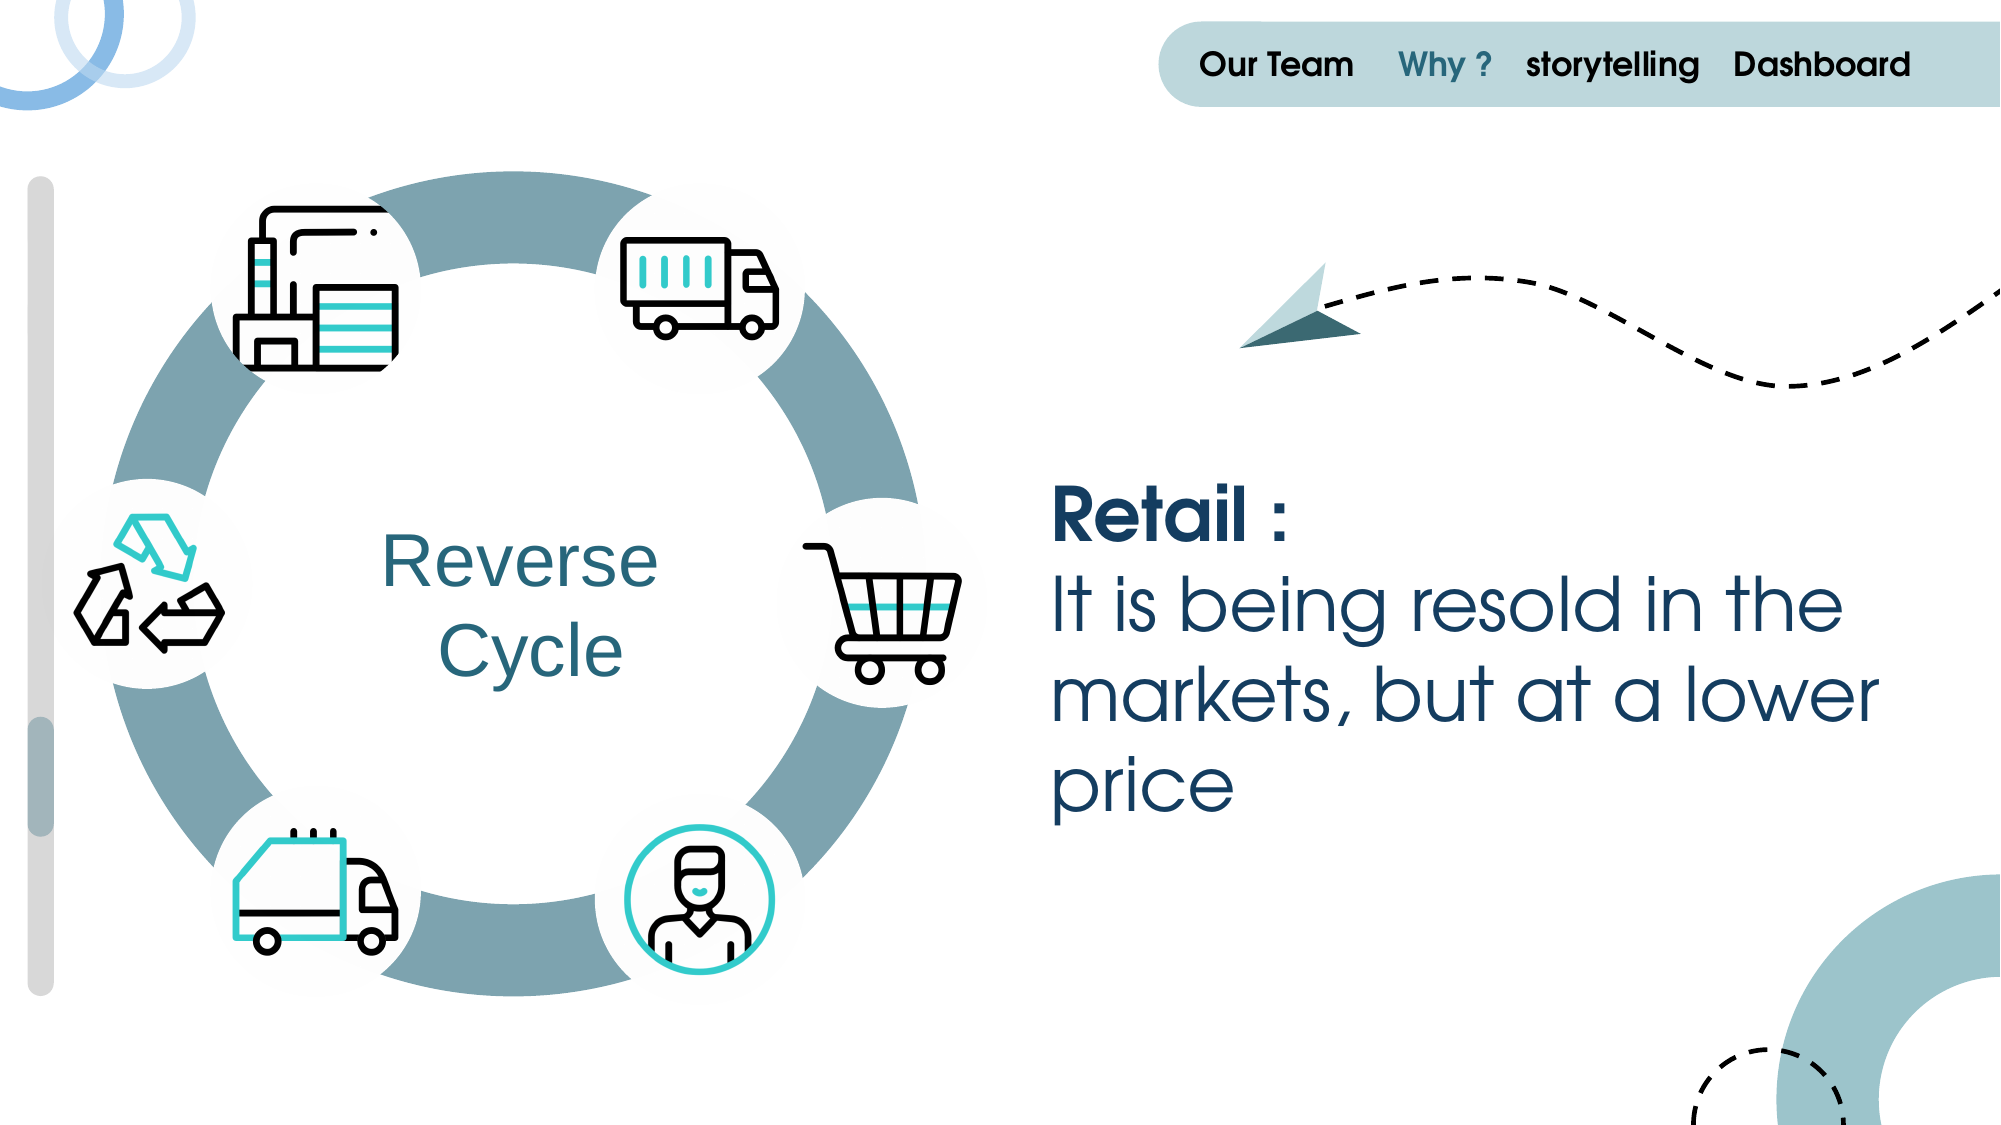

Our Team
Why ?
storytelling
Dashboard

Retail :
It is being resold in the markets, but at a lower price

Reverse
Cycle